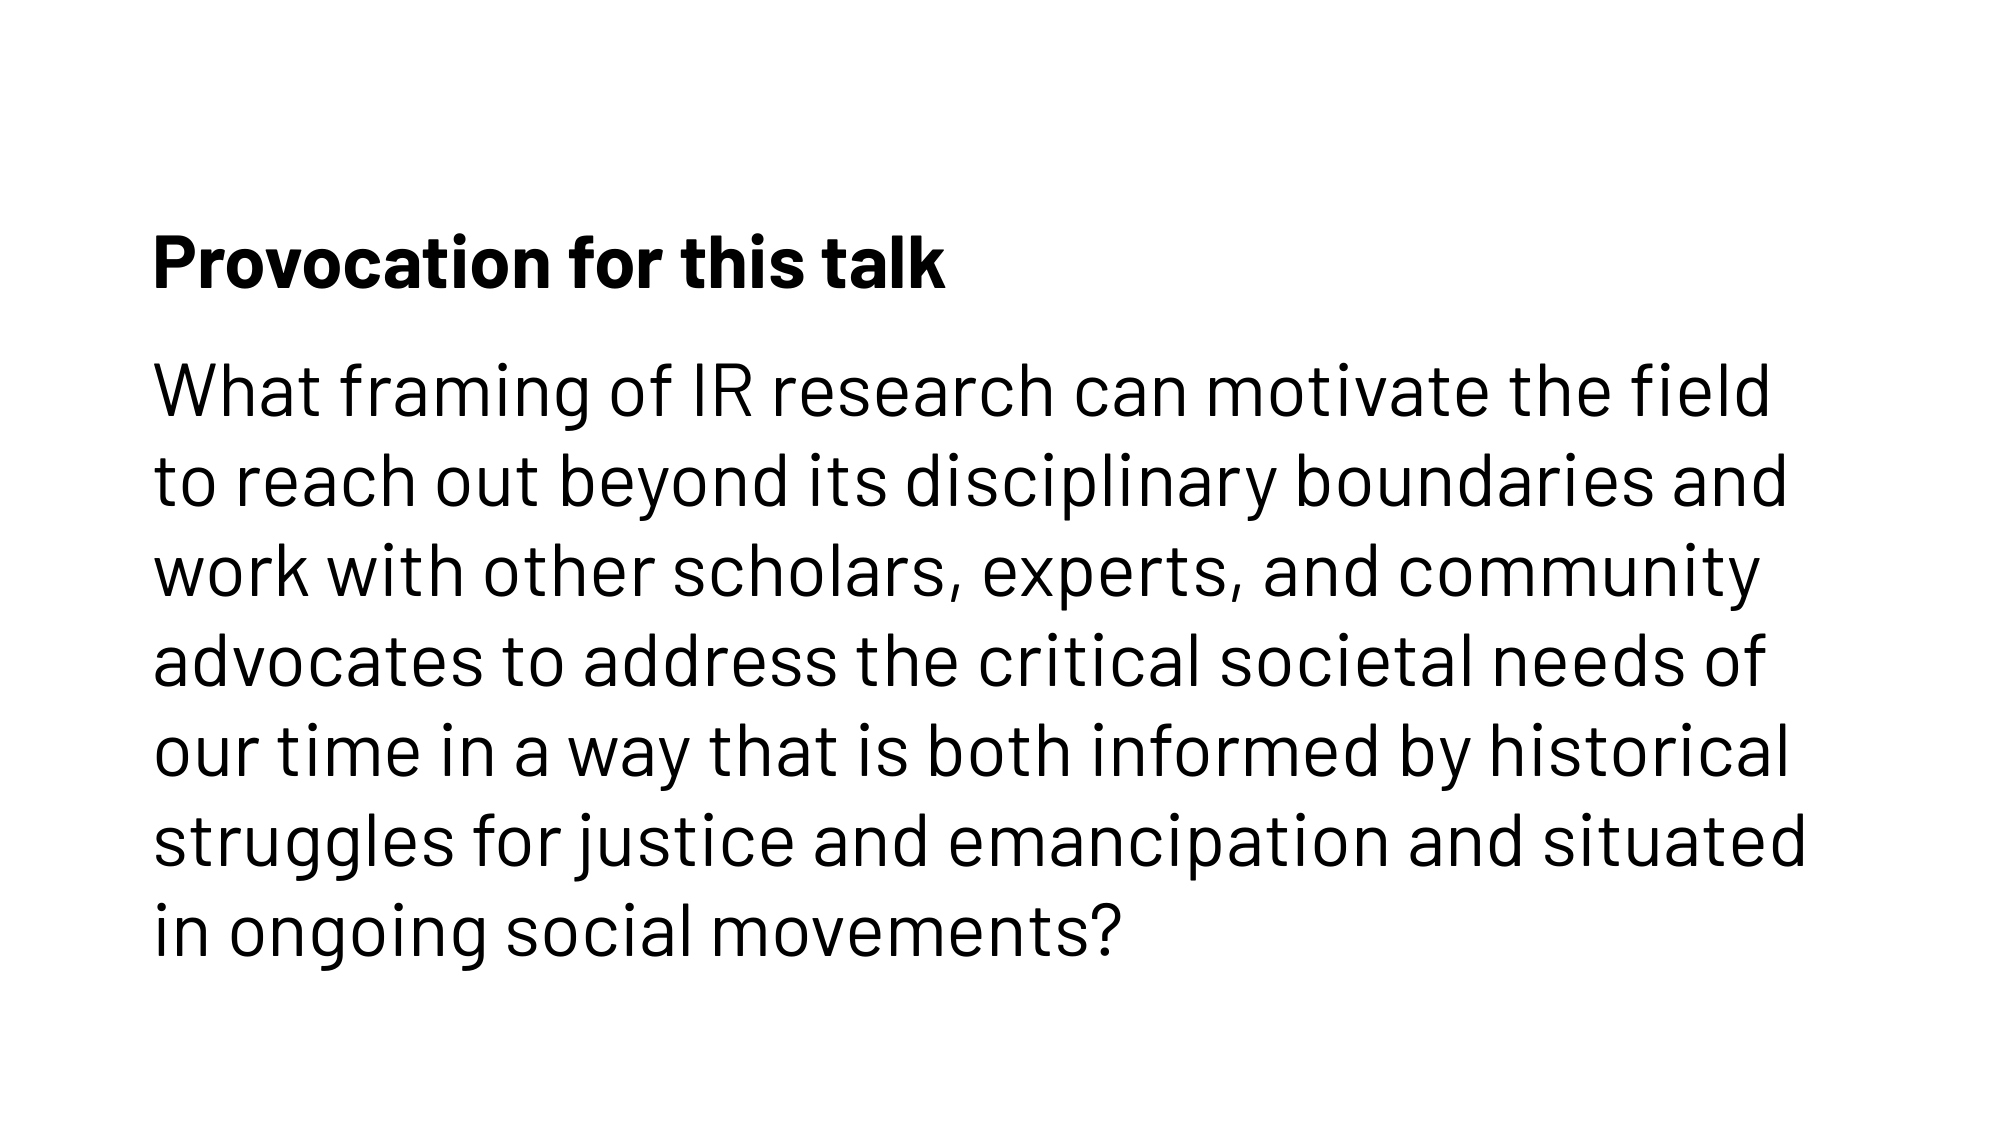

# Provocation for this talk
What framing of IR research can motivate the field to reach out beyond its disciplinary boundaries and work with other scholars, experts, and community advocates to address the critical societal needs of our time in a way that is both informed by historical struggles for justice and emancipation and situated in ongoing social movements?